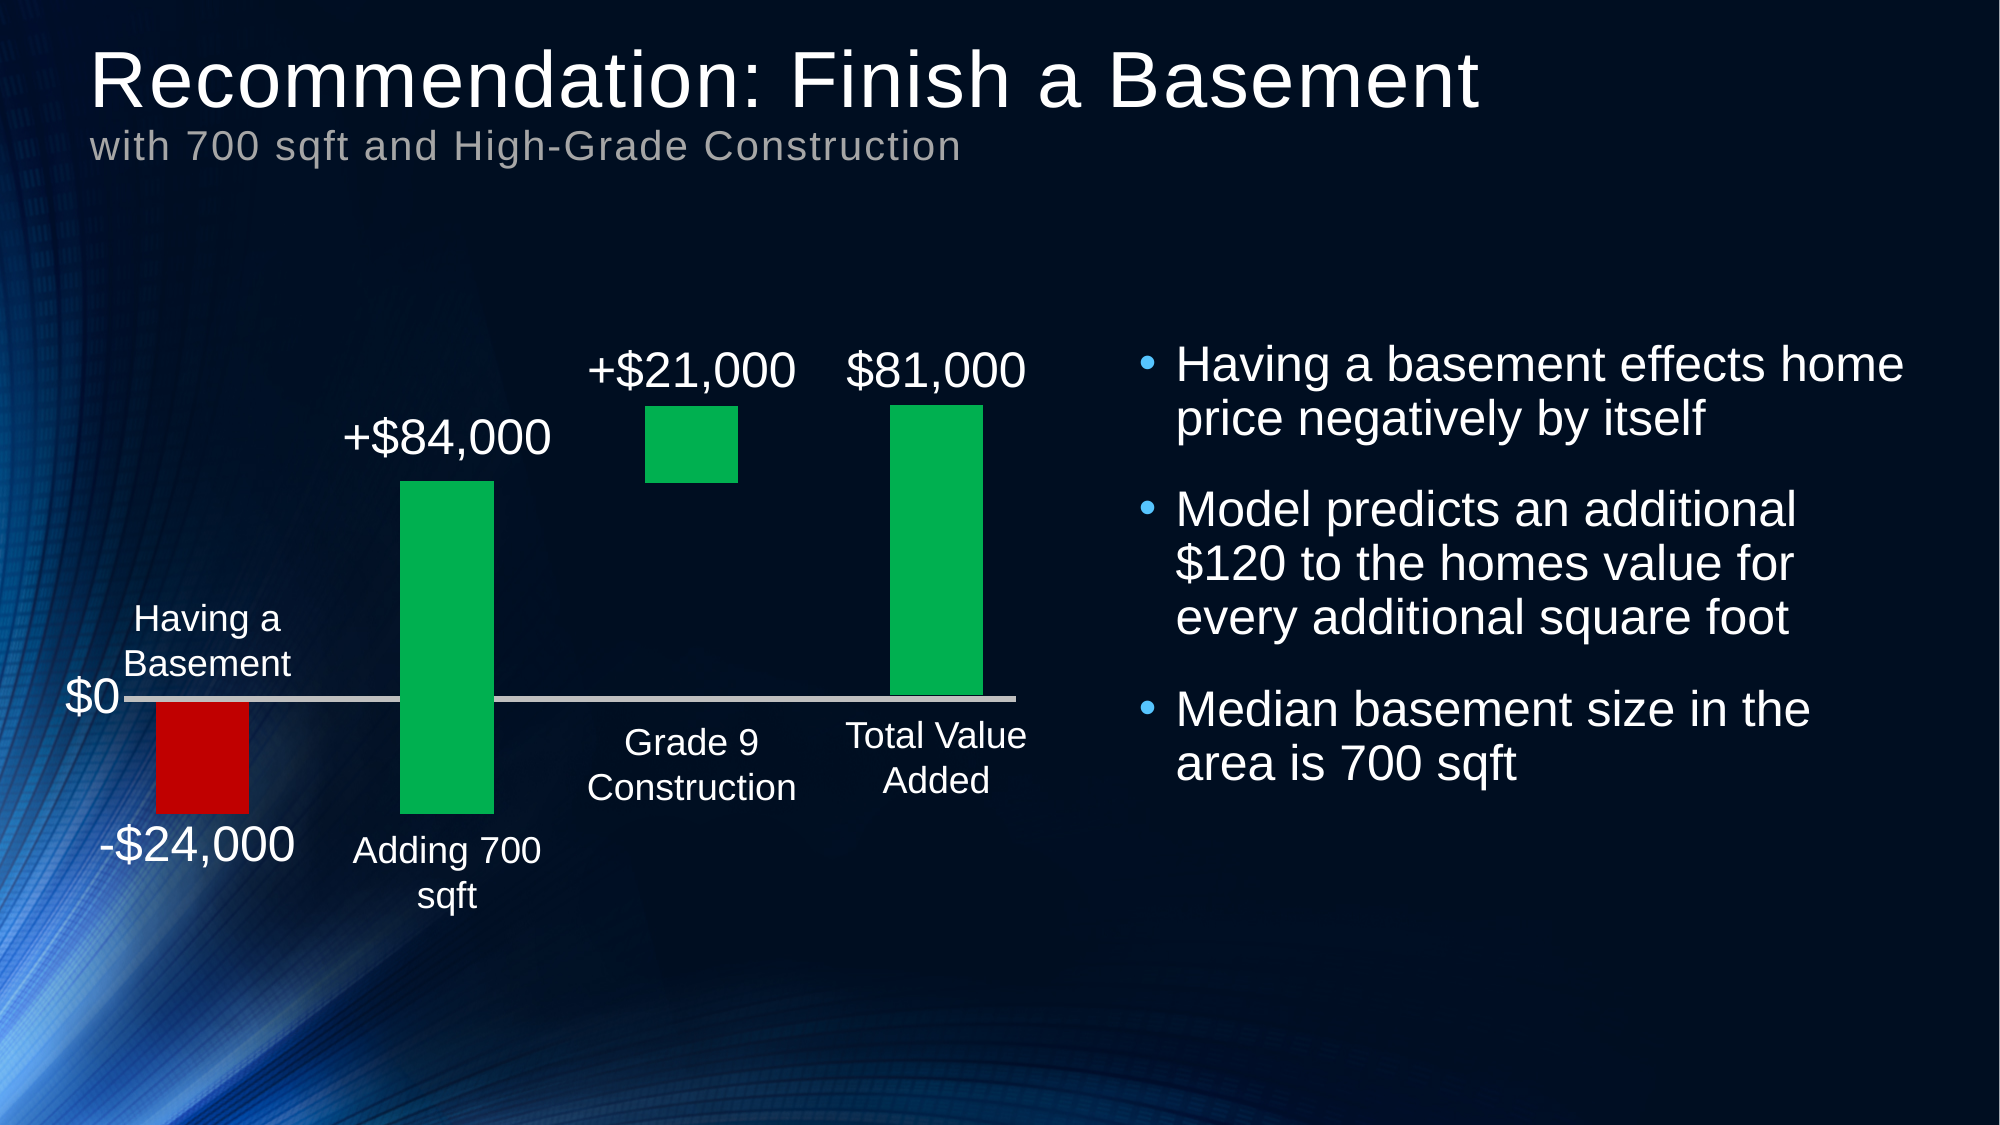

Recommendation: Finish a Basement
with 700 sqft and High-Grade Construction
$81,000
+$21,000
+$84,000

Having a Basement

$0
Total Value Added
Grade 9 Construction

-$24,000
Adding 700 sqft
Having a basement effects home price negatively by itself
Model predicts an additional $120 to the homes value for every additional square foot
Median basement size in the area is 700 sqft